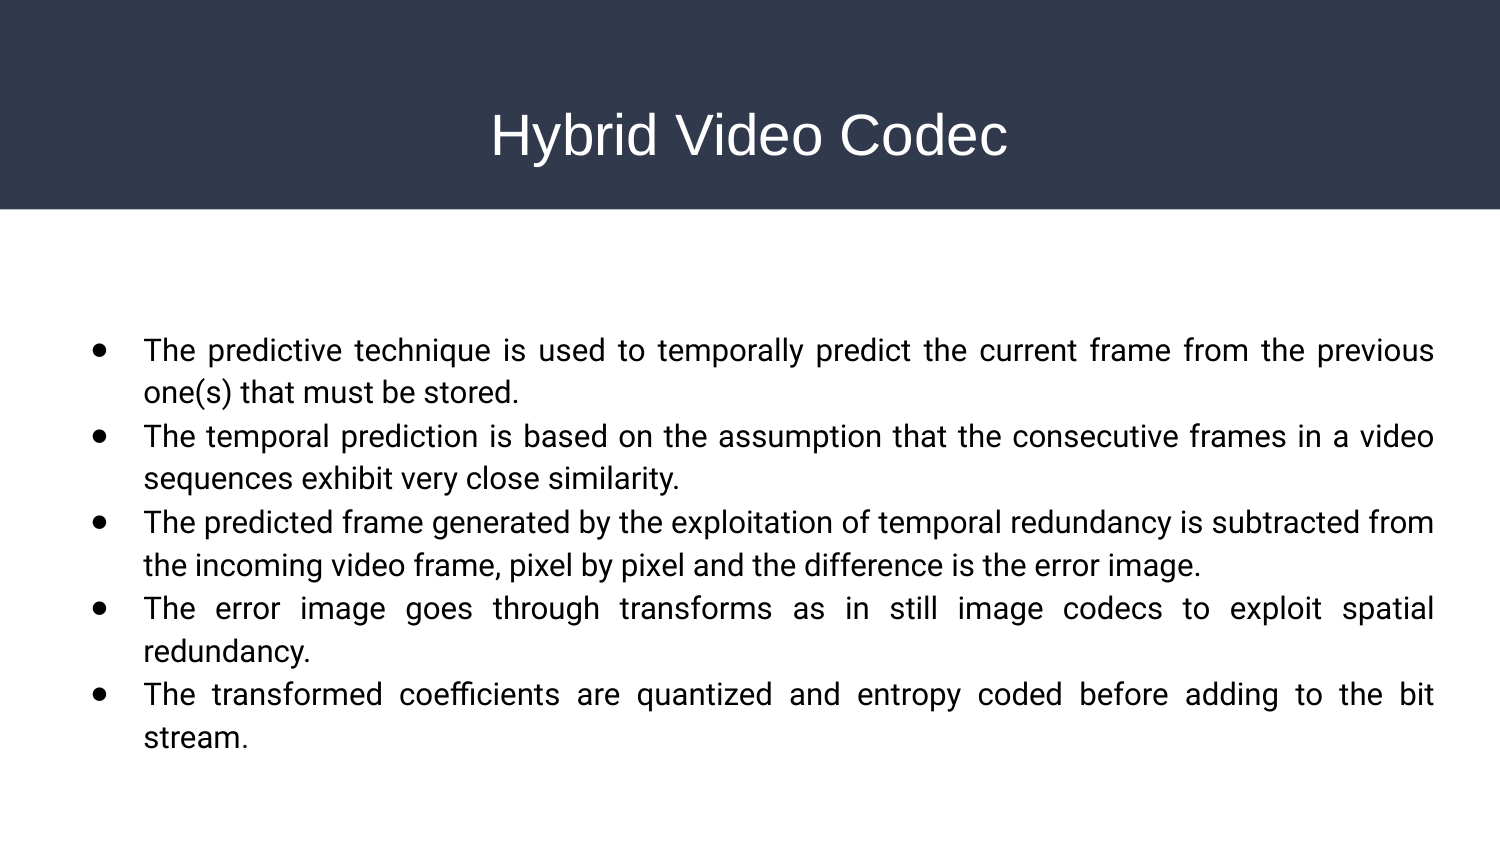

# Hybrid Video Codec
The predictive technique is used to temporally predict the current frame from the previous one(s) that must be stored.
The temporal prediction is based on the assumption that the consecutive frames in a video sequences exhibit very close similarity.
The predicted frame generated by the exploitation of temporal redundancy is subtracted from the incoming video frame, pixel by pixel and the difference is the error image.
The error image goes through transforms as in still image codecs to exploit spatial redundancy.
The transformed coefficients are quantized and entropy coded before adding to the bit stream.